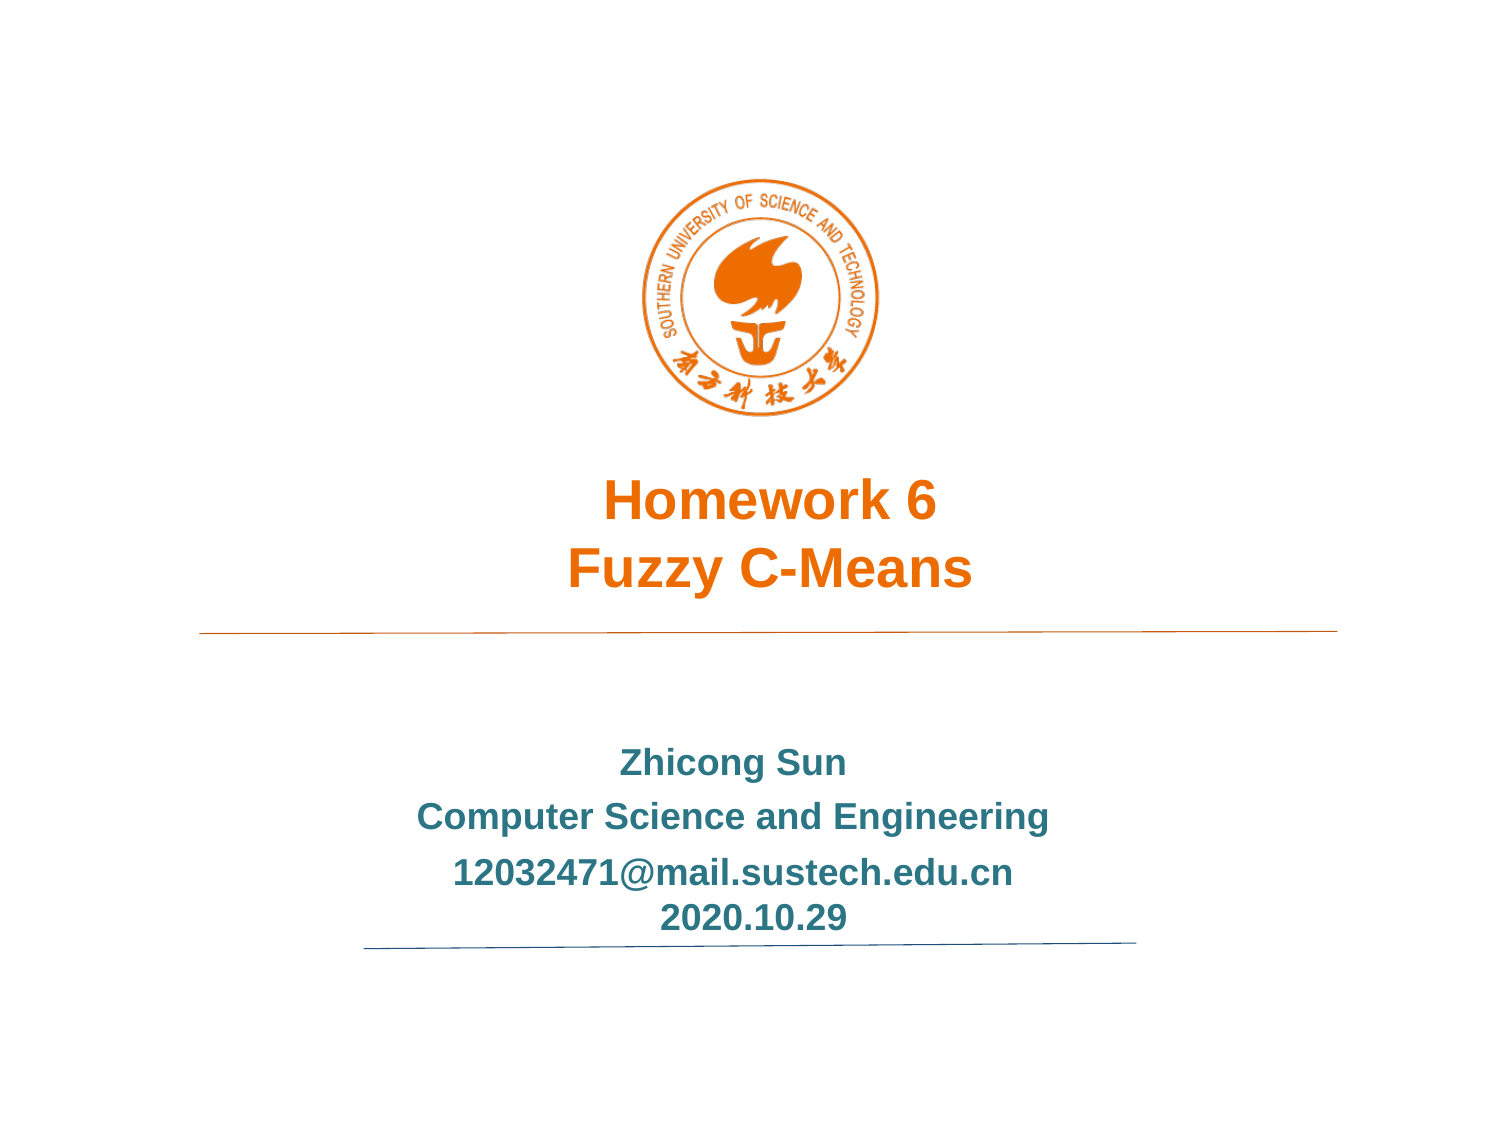

Homework 6
Fuzzy C-Means
Zhicong Sun
Computer Science and Engineering
12032471@mail.sustech.edu.cn
 2020.10.29